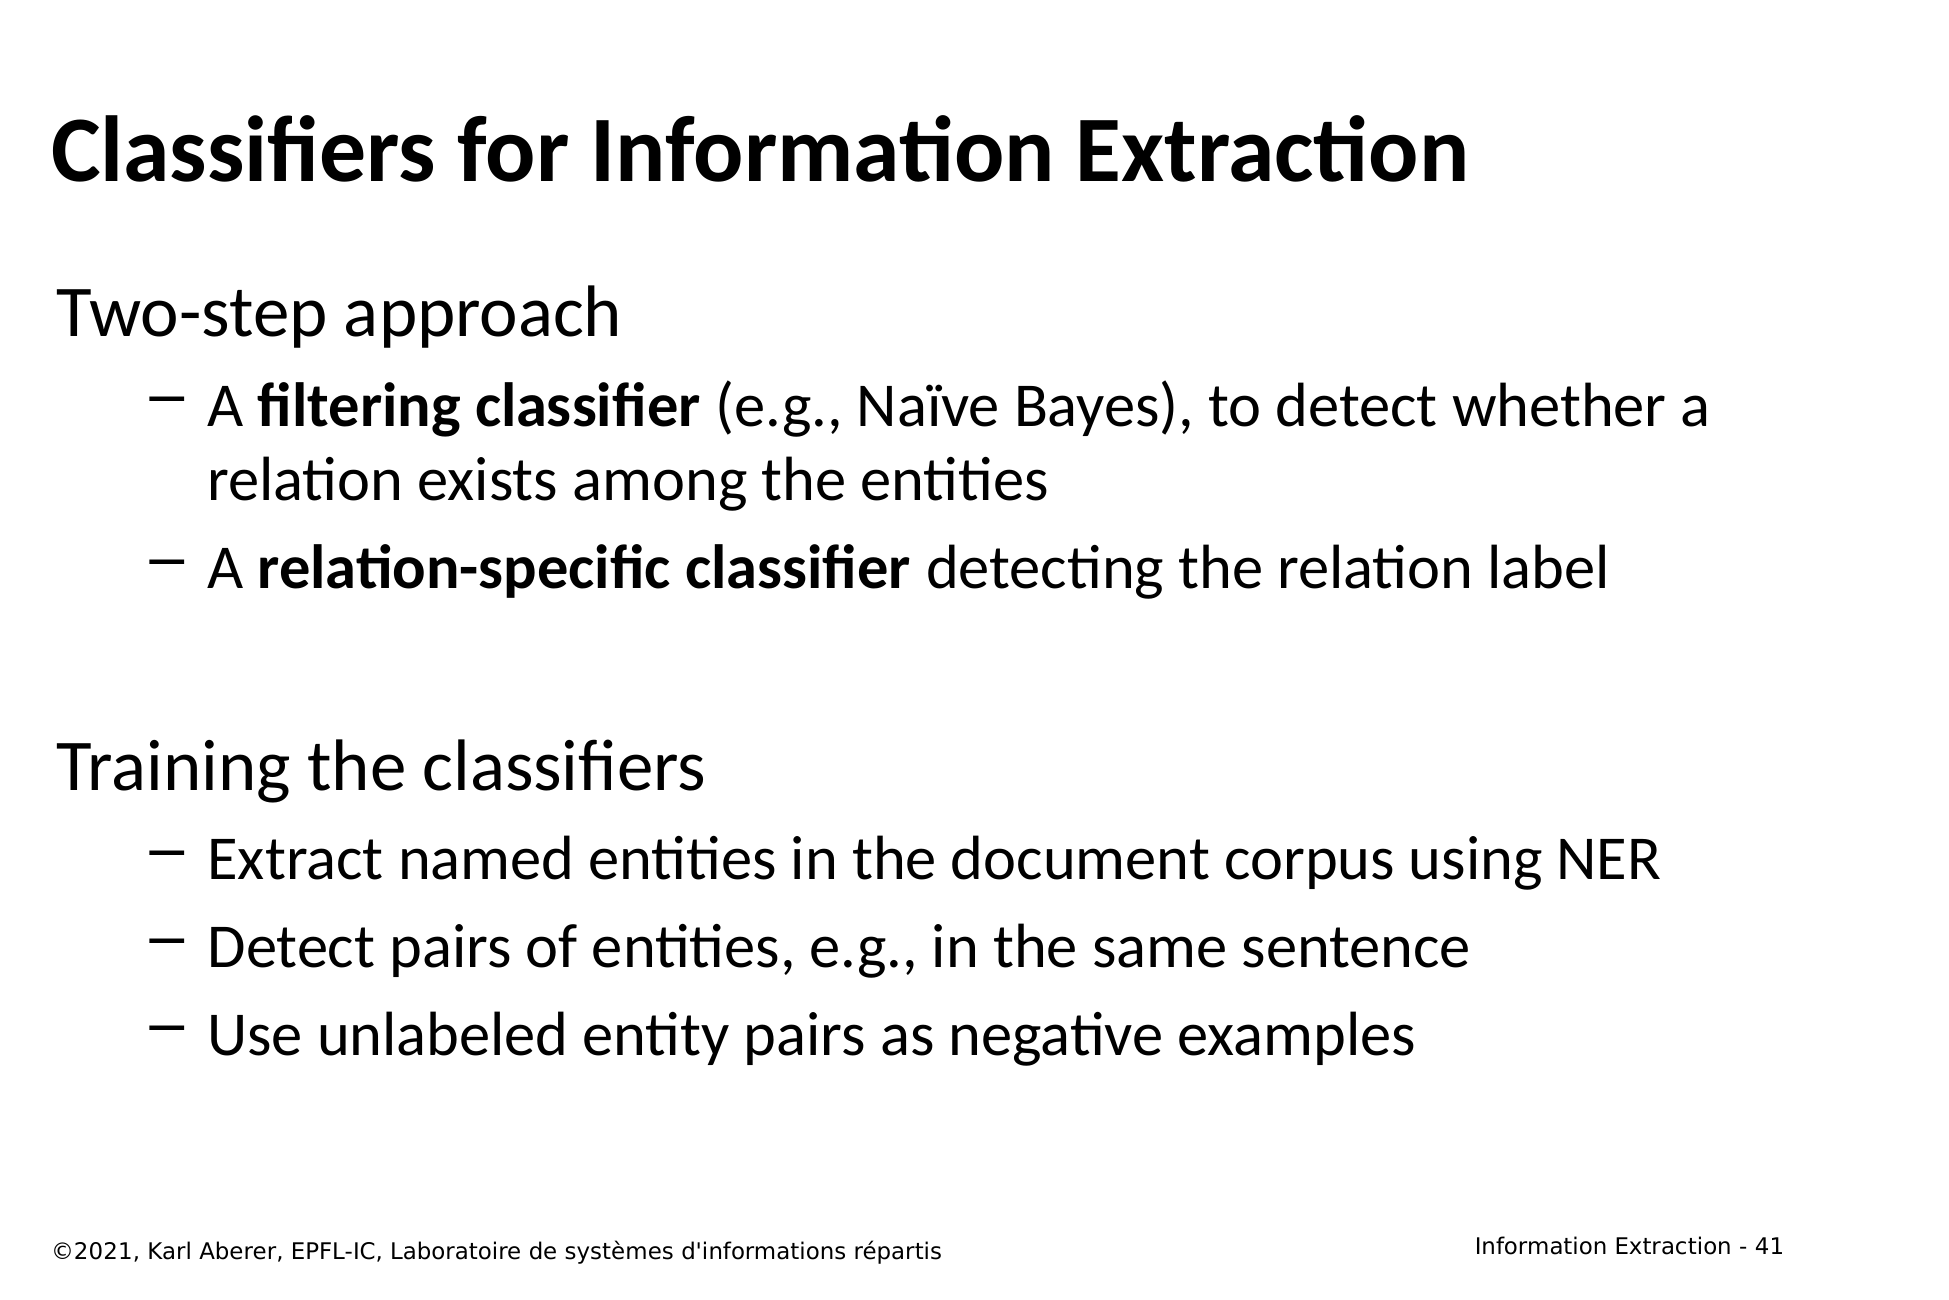

# Classifiers for Information Extraction
Two-step approach
A filtering classifier (e.g., Naïve Bayes), to detect whether a relation exists among the entities
A relation-specific classifier detecting the relation label

Training the classifiers
Extract named entities in the document corpus using NER
Detect pairs of entities, e.g., in the same sentence
Use unlabeled entity pairs as negative examples

©2021, Karl Aberer, EPFL-IC, Laboratoire de systèmes d'informations répartis